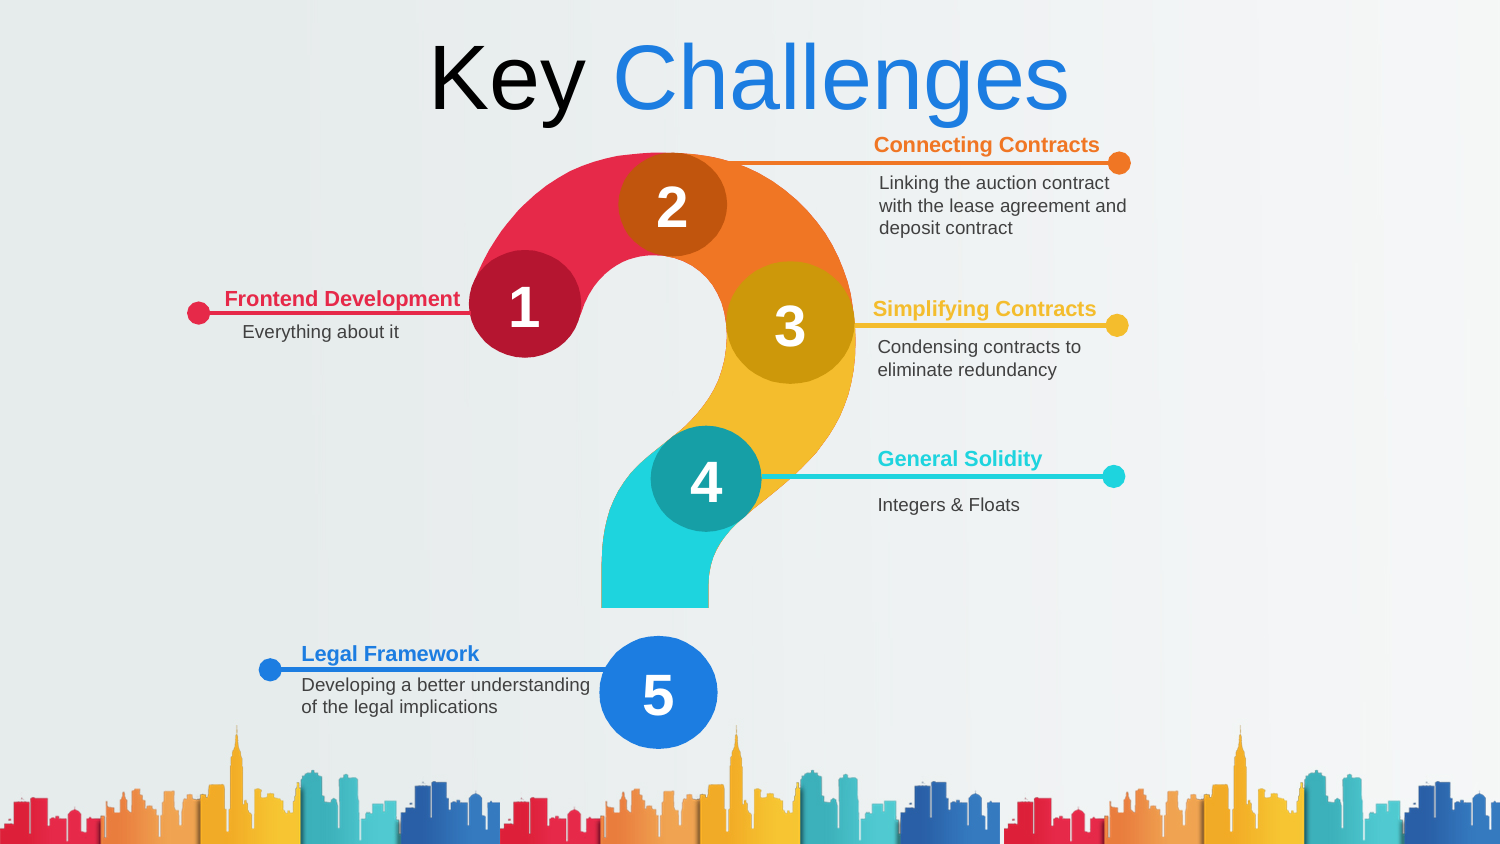

# Key Challenges
Connecting Contracts

2

1
3

4

5
Linking the auction contract with the lease agreement and deposit contract
Frontend Development
Simplifying Contracts
Everything about it
Condensing contracts to eliminate redundancy
General Solidity
Integers & Floats
Legal Framework
Developing a better understanding of the legal implications